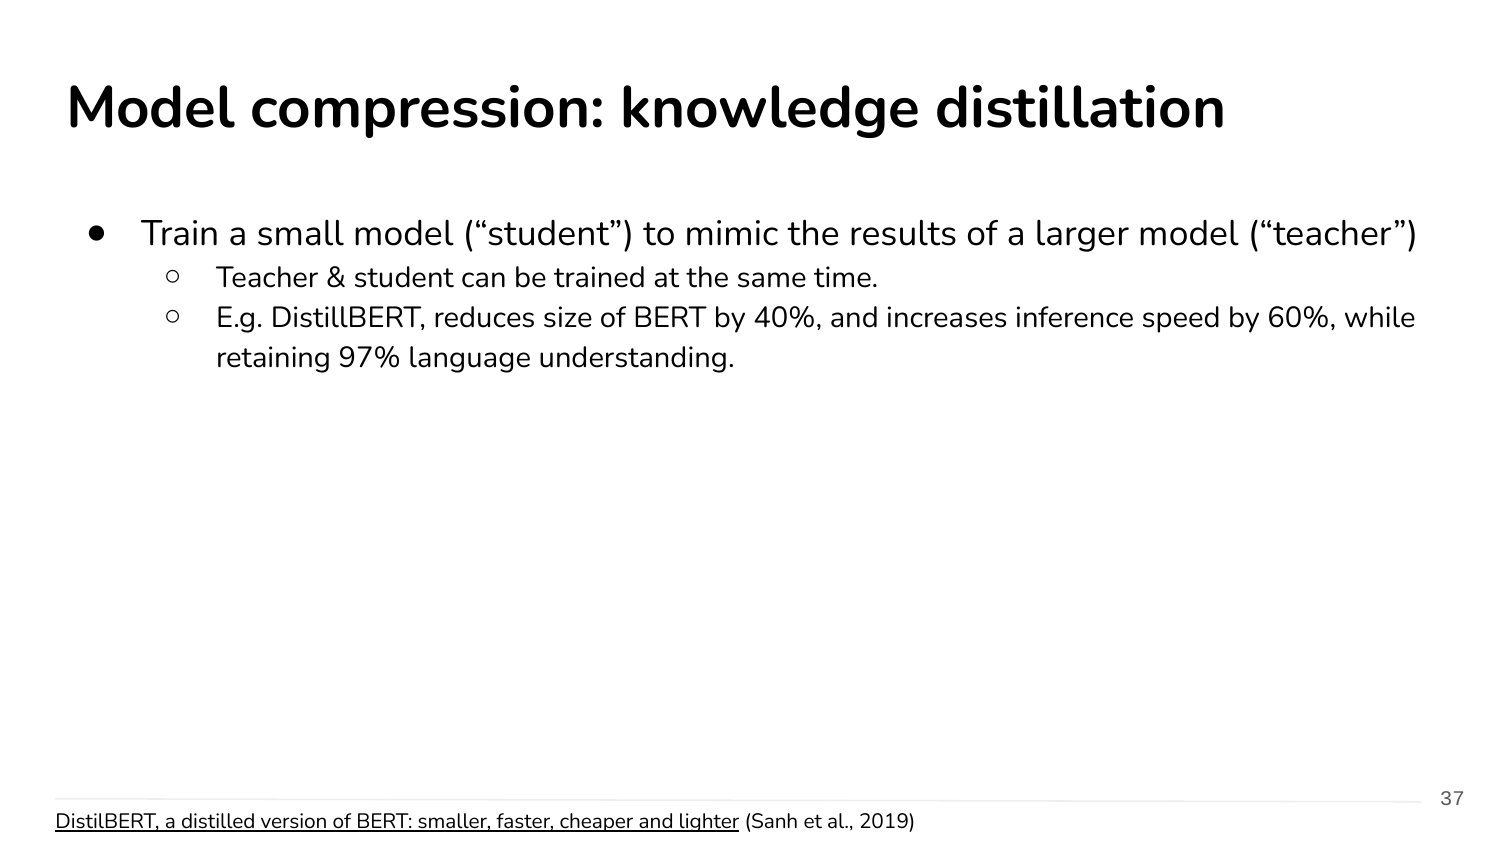

# Model compression: knowledge distillation
Train a small model (“student”) to mimic the results of a larger model (“teacher”)
Teacher & student can be trained at the same time.
E.g. DistillBERT, reduces size of BERT by 40%, and increases inference speed by 60%, while retaining 97% language understanding.

37
DistilBERT, a distilled version of BERT: smaller, faster, cheaper and lighter (Sanh et al., 2019)